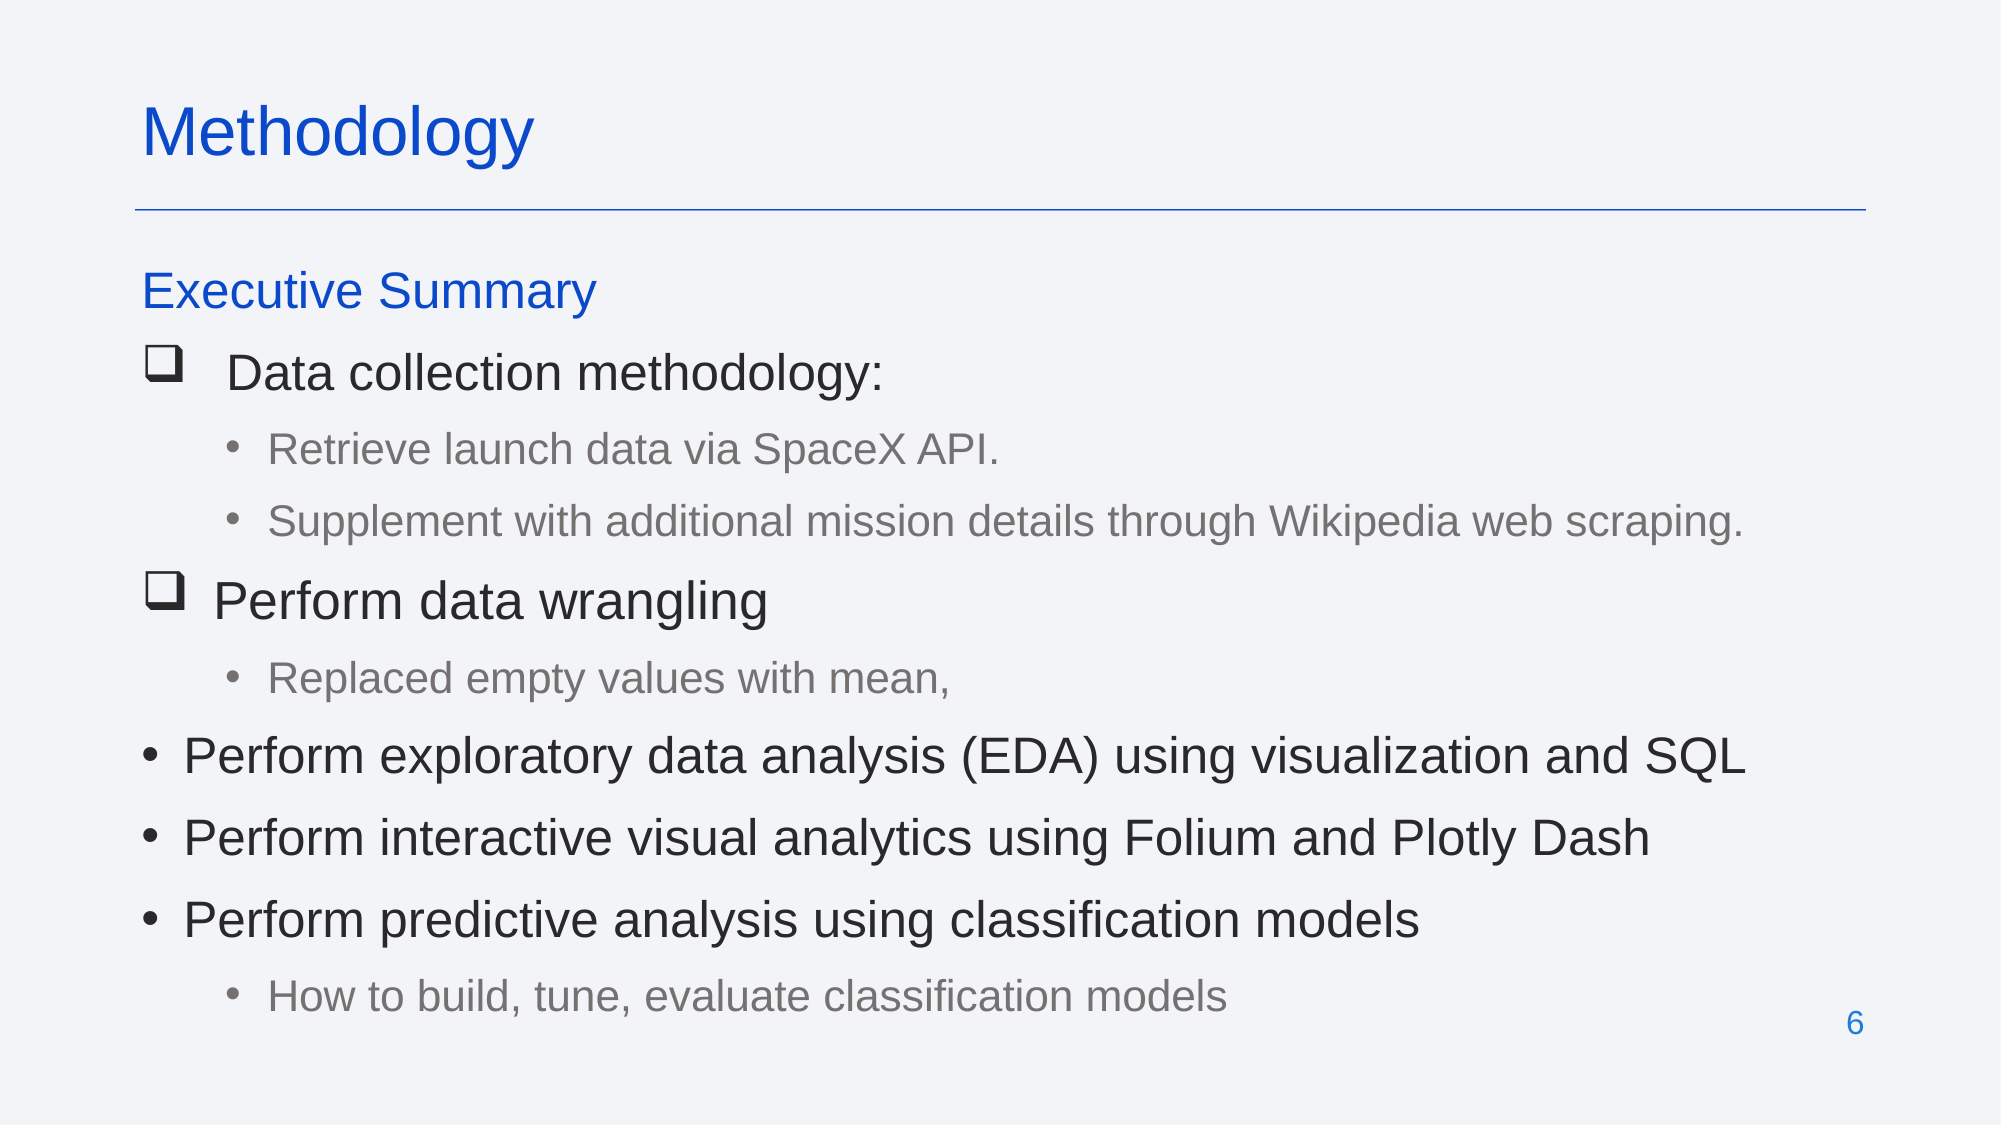

Methodology
Executive Summary
   Data collection methodology:
Retrieve launch data via SpaceX API.
Supplement with additional mission details through Wikipedia web scraping.
  Perform data wrangling
Replaced empty values with mean,
Perform exploratory data analysis (EDA) using visualization and SQL
Perform interactive visual analytics using Folium and Plotly Dash
Perform predictive analysis using classification models
How to build, tune, evaluate classification models

6